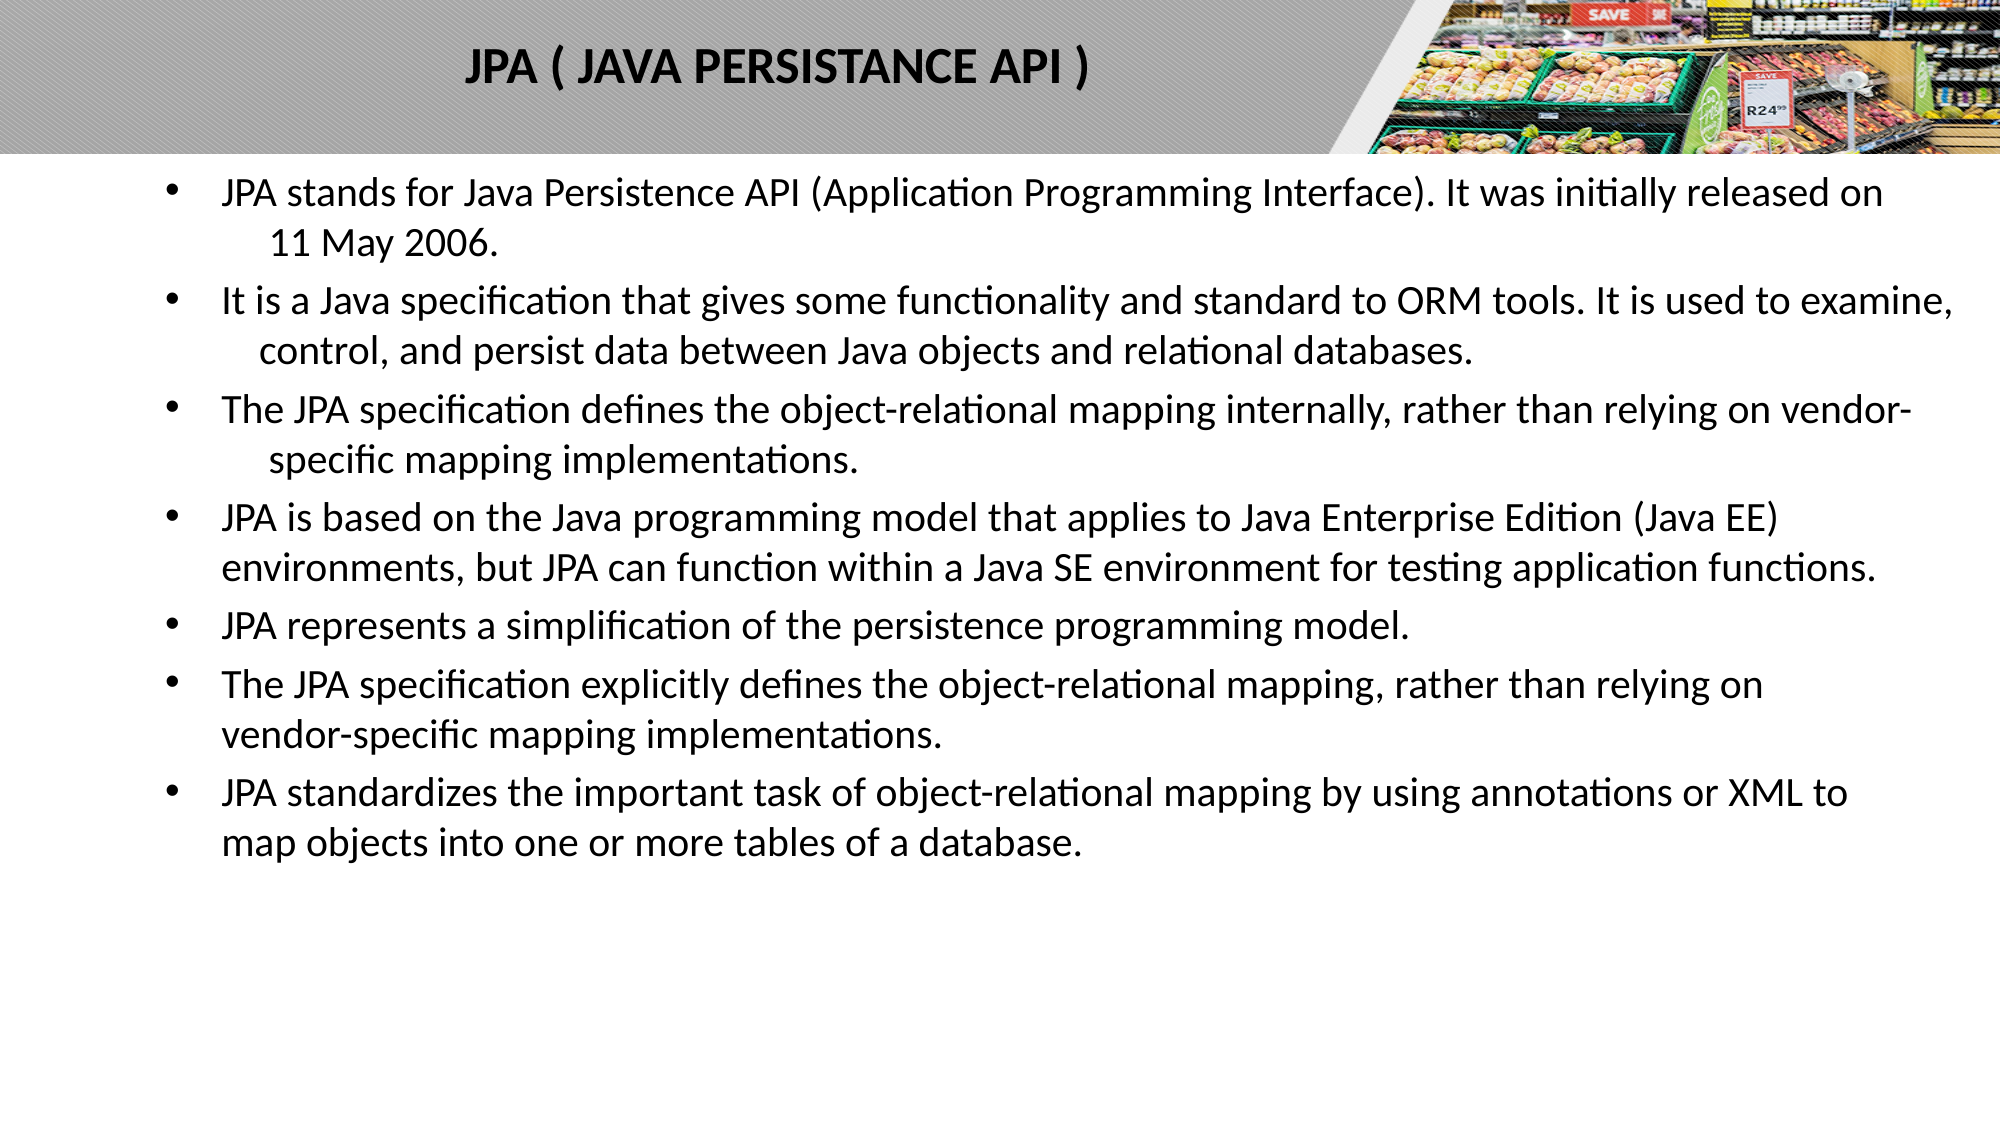

# JPA ( JAVA PERSISTANCE API )
JPA stands for Java Persistence API (Application Programming Interface). It was initially released on                11 May 2006.
It is a Java specification that gives some functionality and standard to ORM tools. It is used to examine,        control, and persist data between Java objects and relational databases.
The JPA specification defines the object-relational mapping internally, rather than relying on vendor-             specific mapping implementations.
JPA is based on the Java programming model that applies to Java Enterprise Edition (Java EE)                    environments, but JPA can function within a Java SE environment for testing application functions.
JPA represents a simplification of the persistence programming model.
The JPA specification explicitly defines the object-relational mapping, rather than relying on                      vendor-specific mapping implementations.
JPA standardizes the important task of object-relational mapping by using annotations or XML to              map objects into one or more tables of a database.